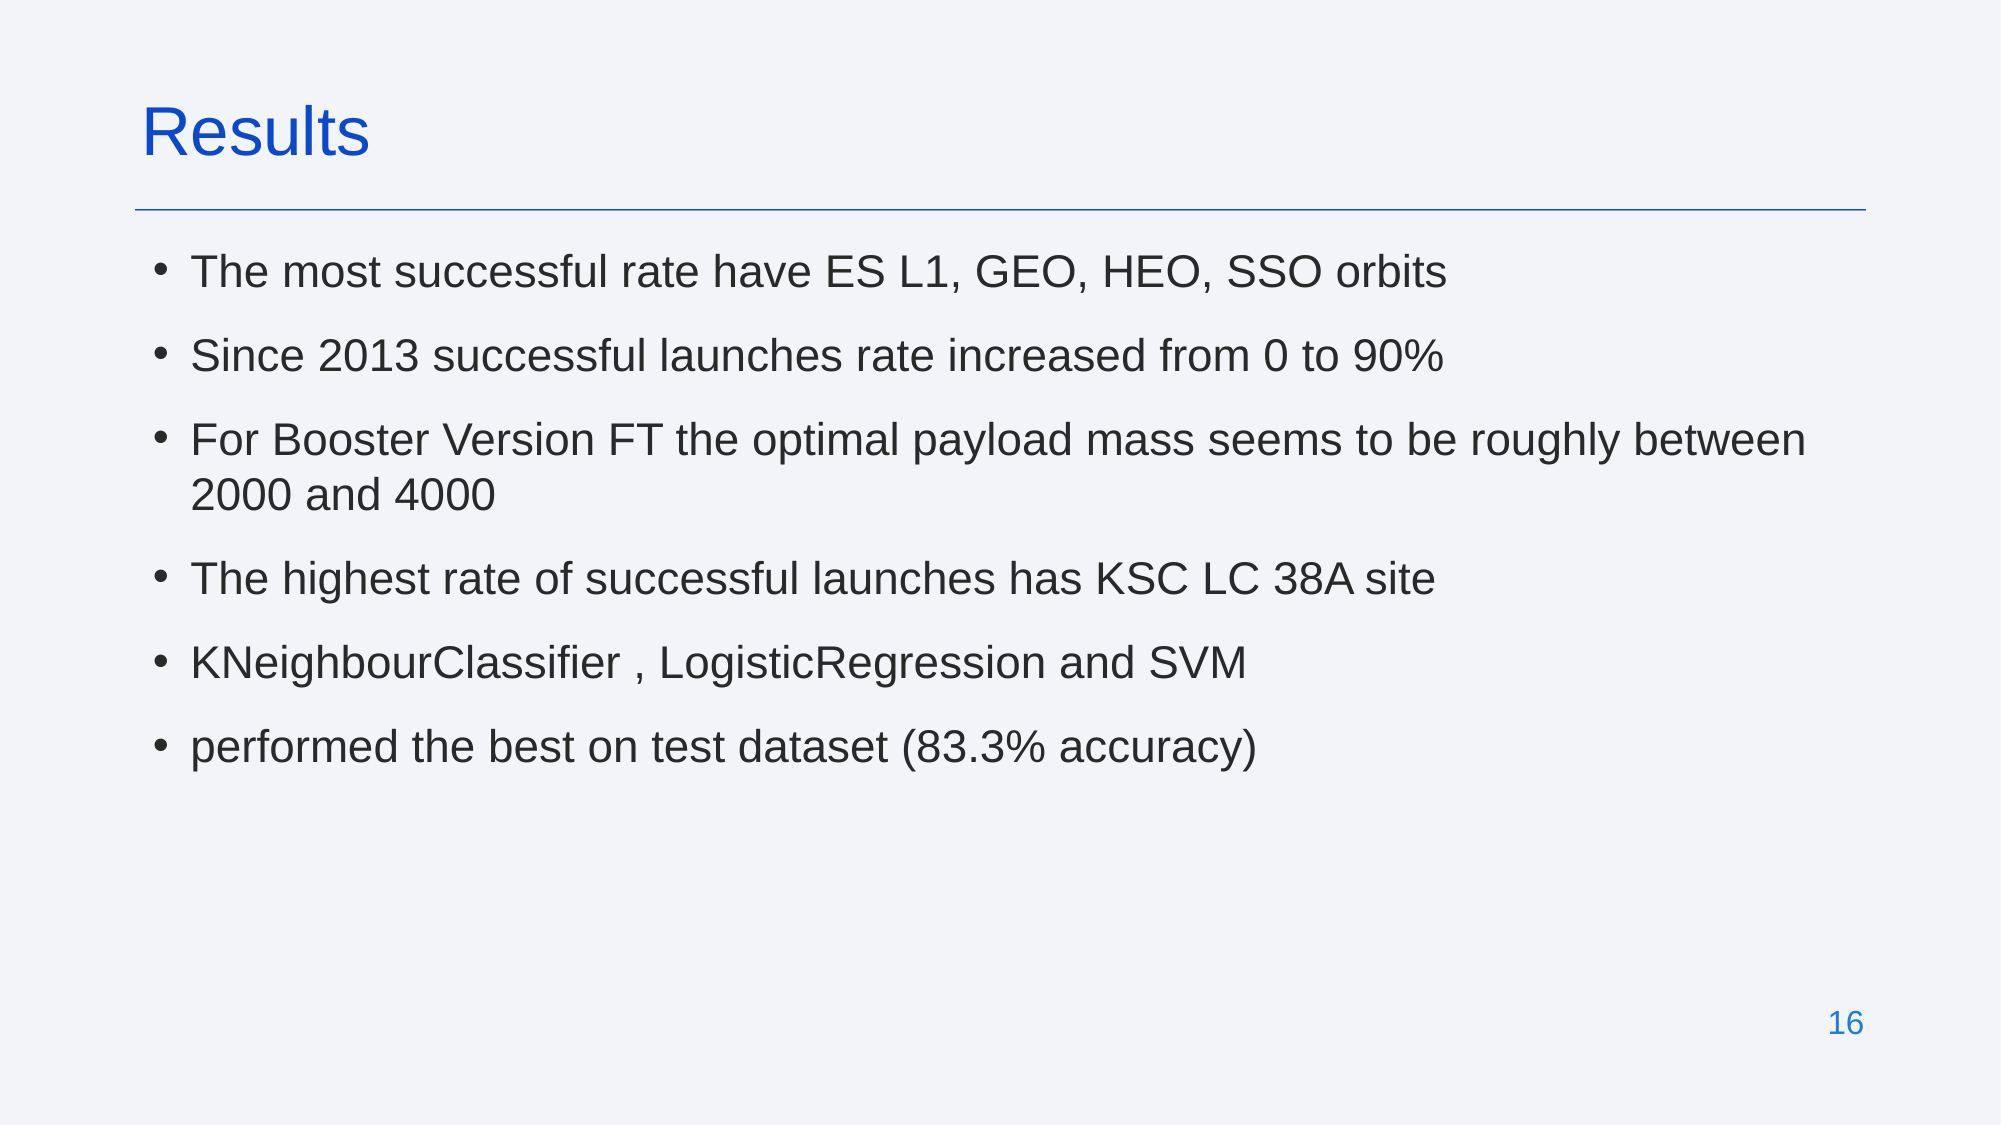

Results
The most successful rate have ES L1, GEO, HEO, SSO orbits
Since 2013 successful launches rate increased from 0 to 90%
For Booster Version FT the optimal payload mass seems to be roughly between 2000 and 4000
The highest rate of successful launches has KSC LC 38A site
KNeighbourClassifier , LogisticRegression and SVM
performed the best on test dataset (83.3% accuracy)

16